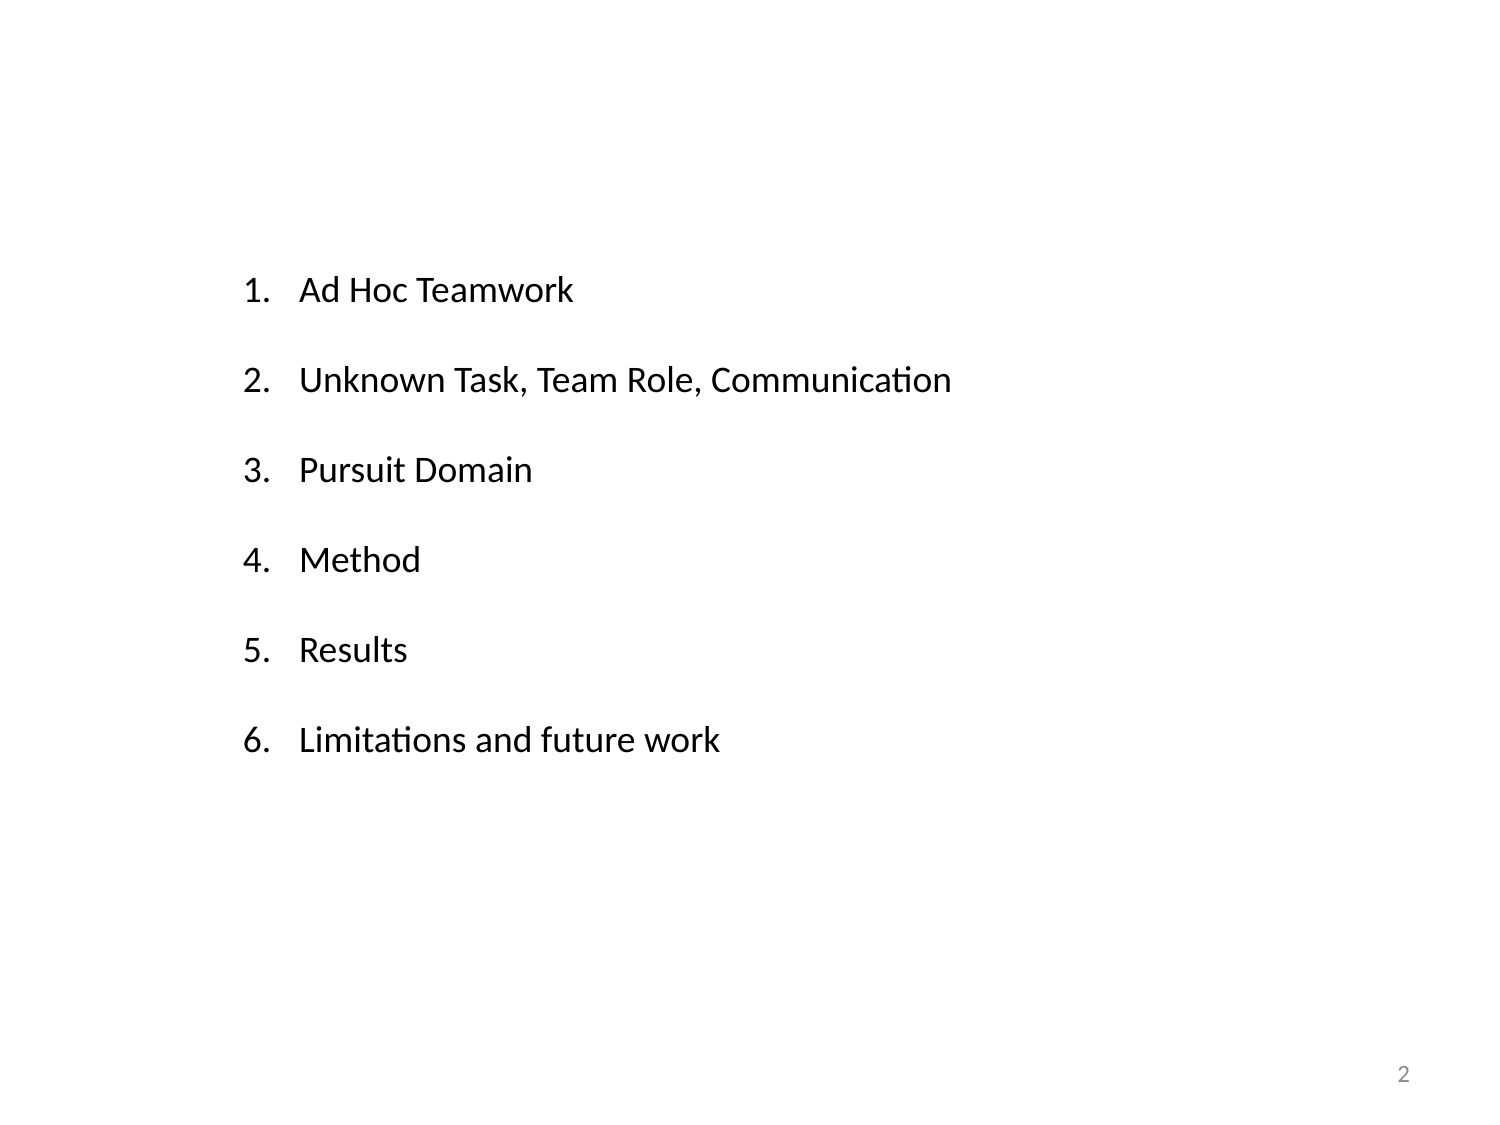

Ad Hoc Teamwork
Unknown Task, Team Role, Communication
Pursuit Domain
Method
Results
Limitations and future work

2